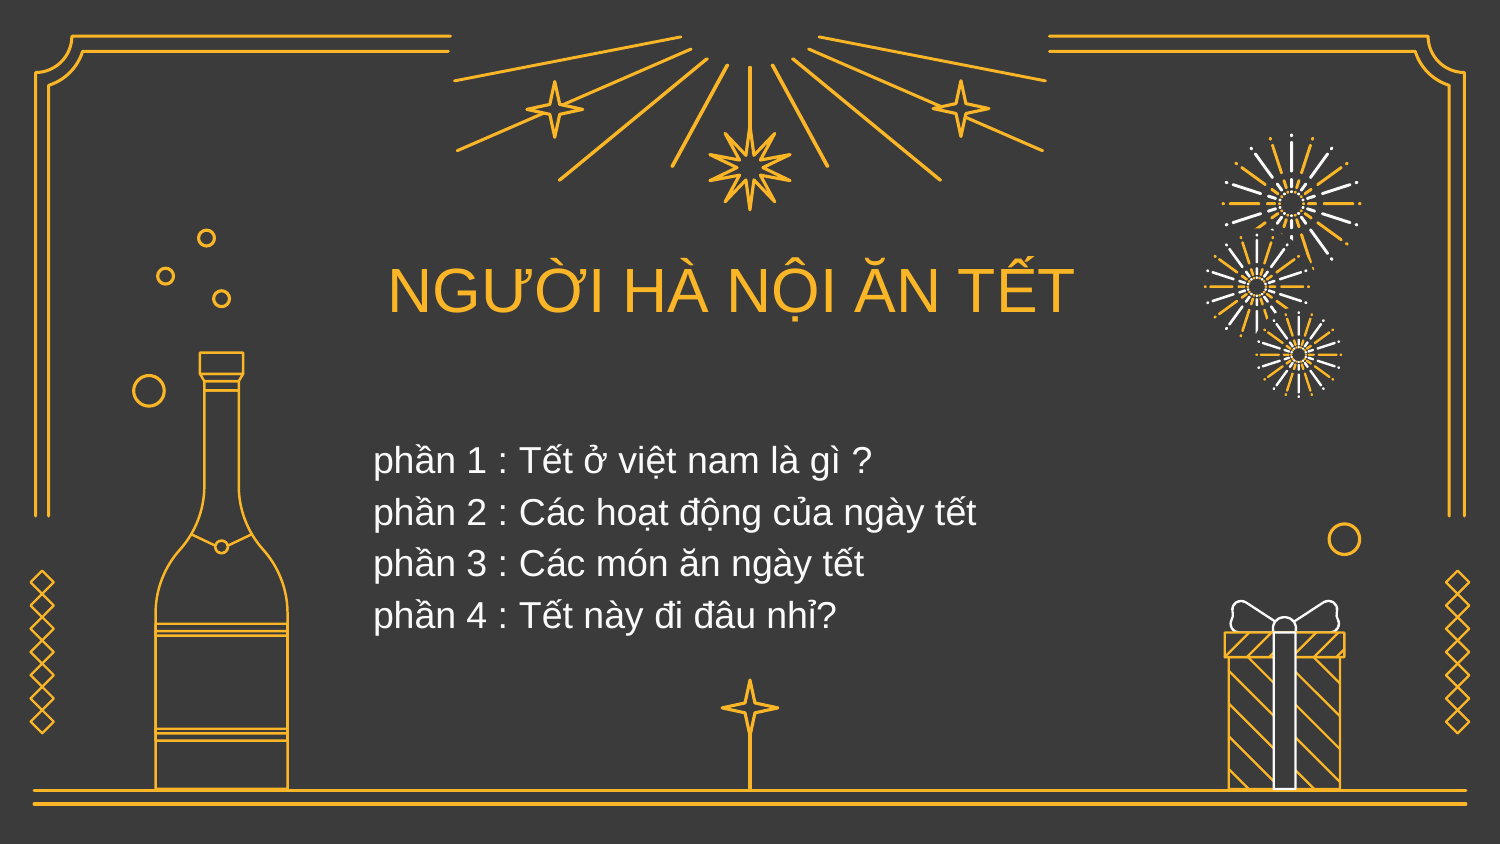

# NGƯỜI HÀ NỘI ĂN TẾT

phần 1 : Tết ở việt nam là gì ?
phần 2 : Các hoạt động của ngày tết
phần 3 : Các món ăn ngày tết
phần 4 : Tết này đi đâu nhỉ?